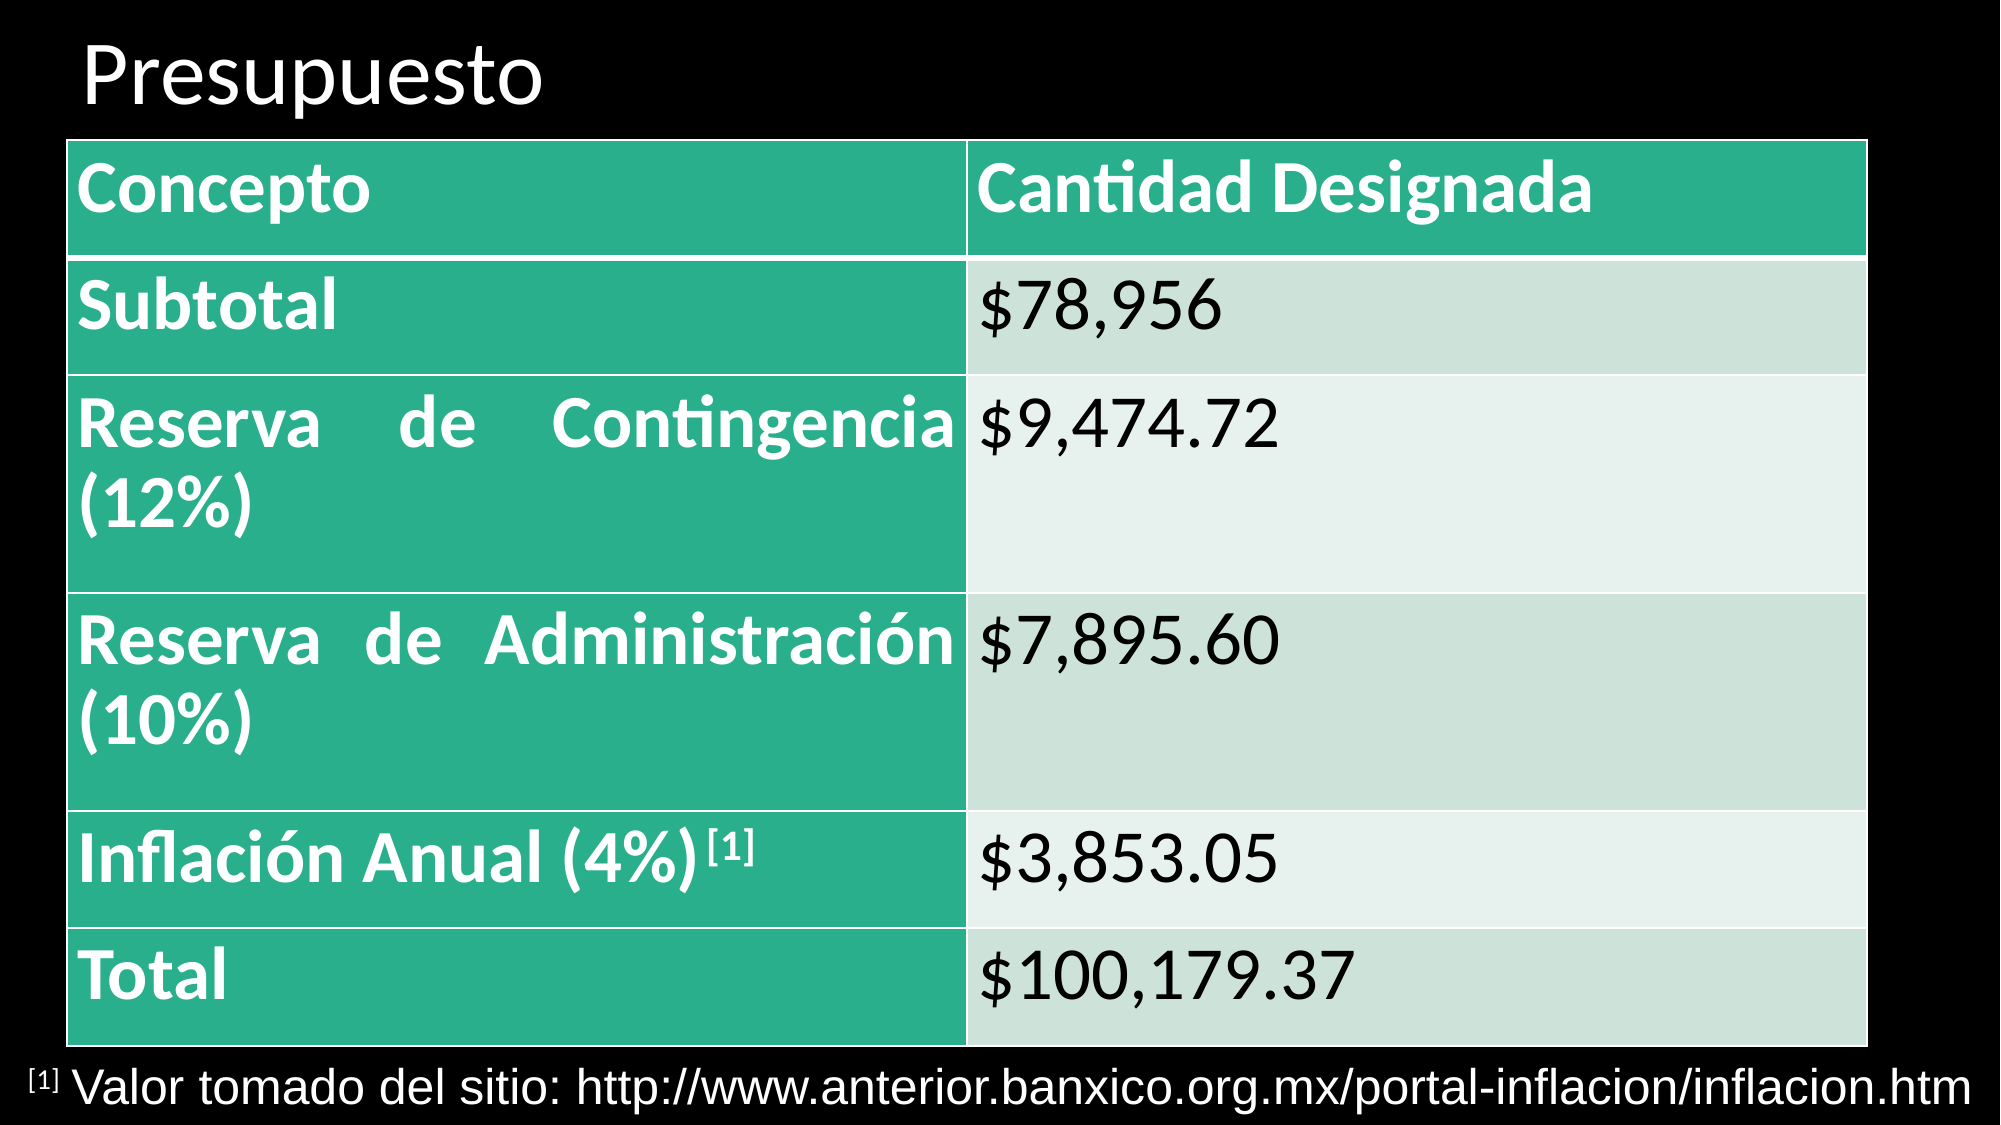

# Presupuesto
| Concepto | Cantidad Designada |
| --- | --- |
| Subtotal | $78,956 |
| Reserva de Contingencia (12%) | $9,474.72 |
| Reserva de Administración (10%) | $7,895.60 |
| Inflación Anual (4%) [1] | $3,853.05 |
| Total | $100,179.37 |

[1] Valor tomado del sitio: http://www.anterior.banxico.org.mx/portal-inflacion/inflacion.htm